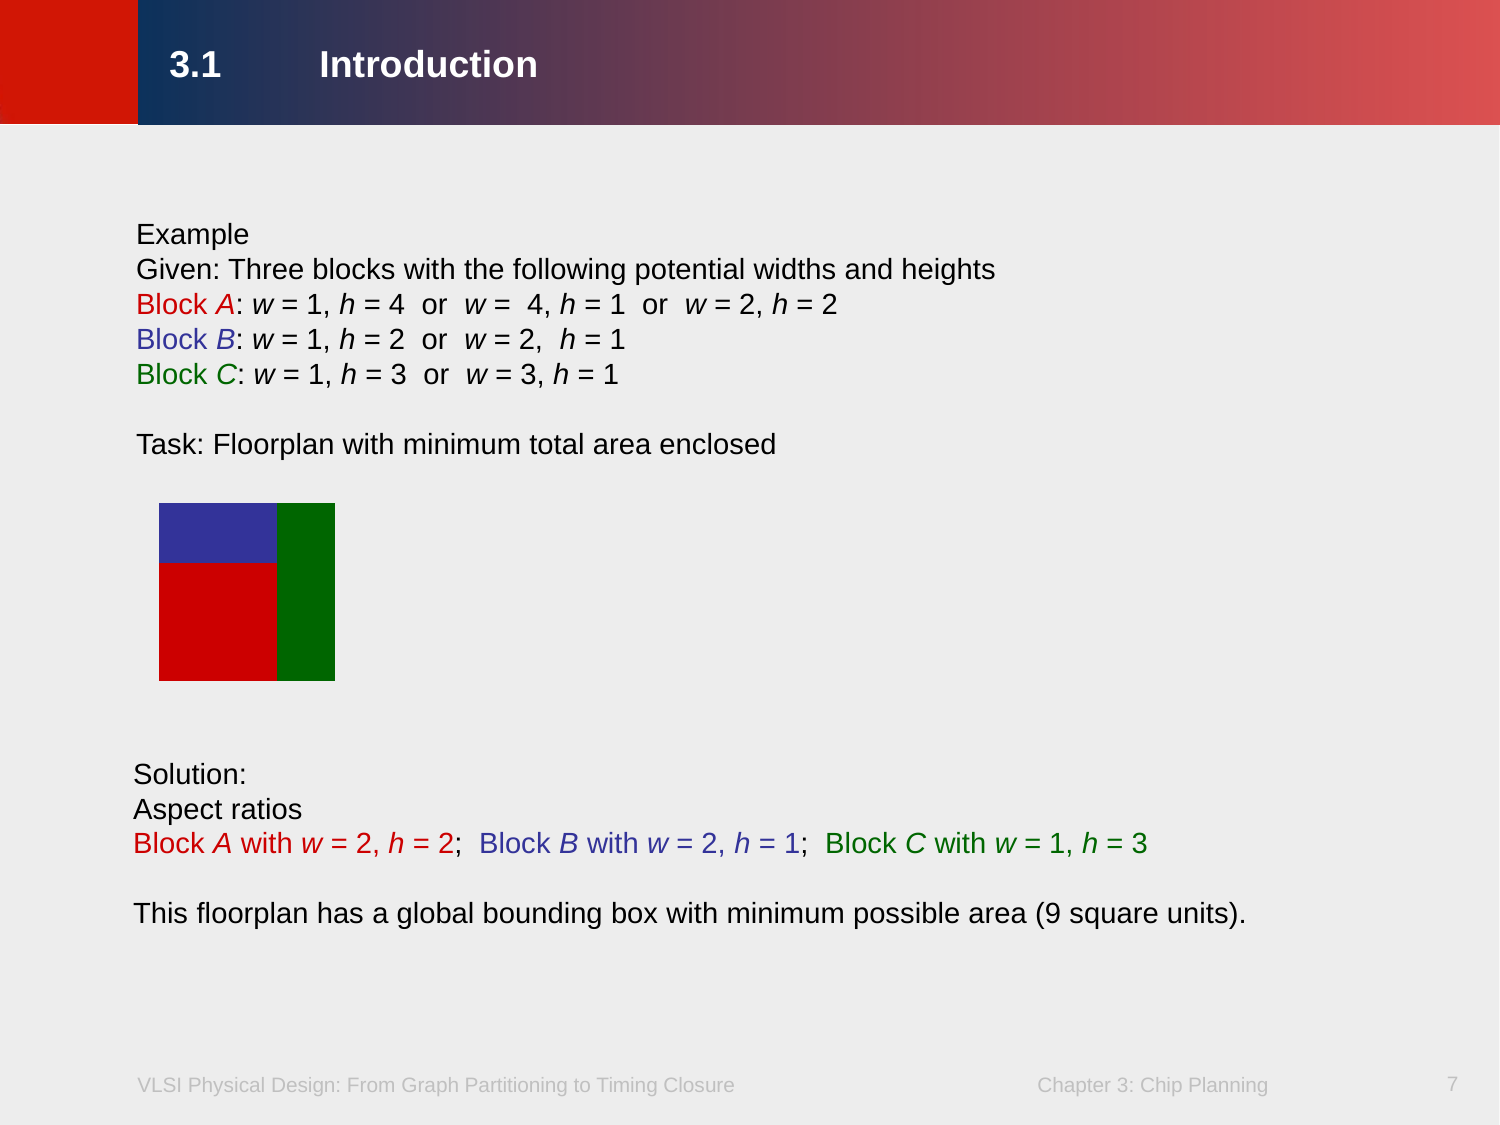

# 3.1	Introduction
Example
Given: Three blocks with the following potential widths and heights
Block A: w = 1, h = 4  or  w =  4, h = 1  or  w = 2, h = 2
Block B: w = 1, h = 2  or  w = 2,  h = 1
Block C: w = 1, h = 3  or  w = 3, h = 1
Task: Floorplan with minimum total area enclosed

Solution:
Aspect ratios
Block A with w = 2, h = 2;  Block B with w = 2, h = 1;  Block C with w = 1, h = 3

This floorplan has a global bounding box with minimum possible area (9 square units).
7